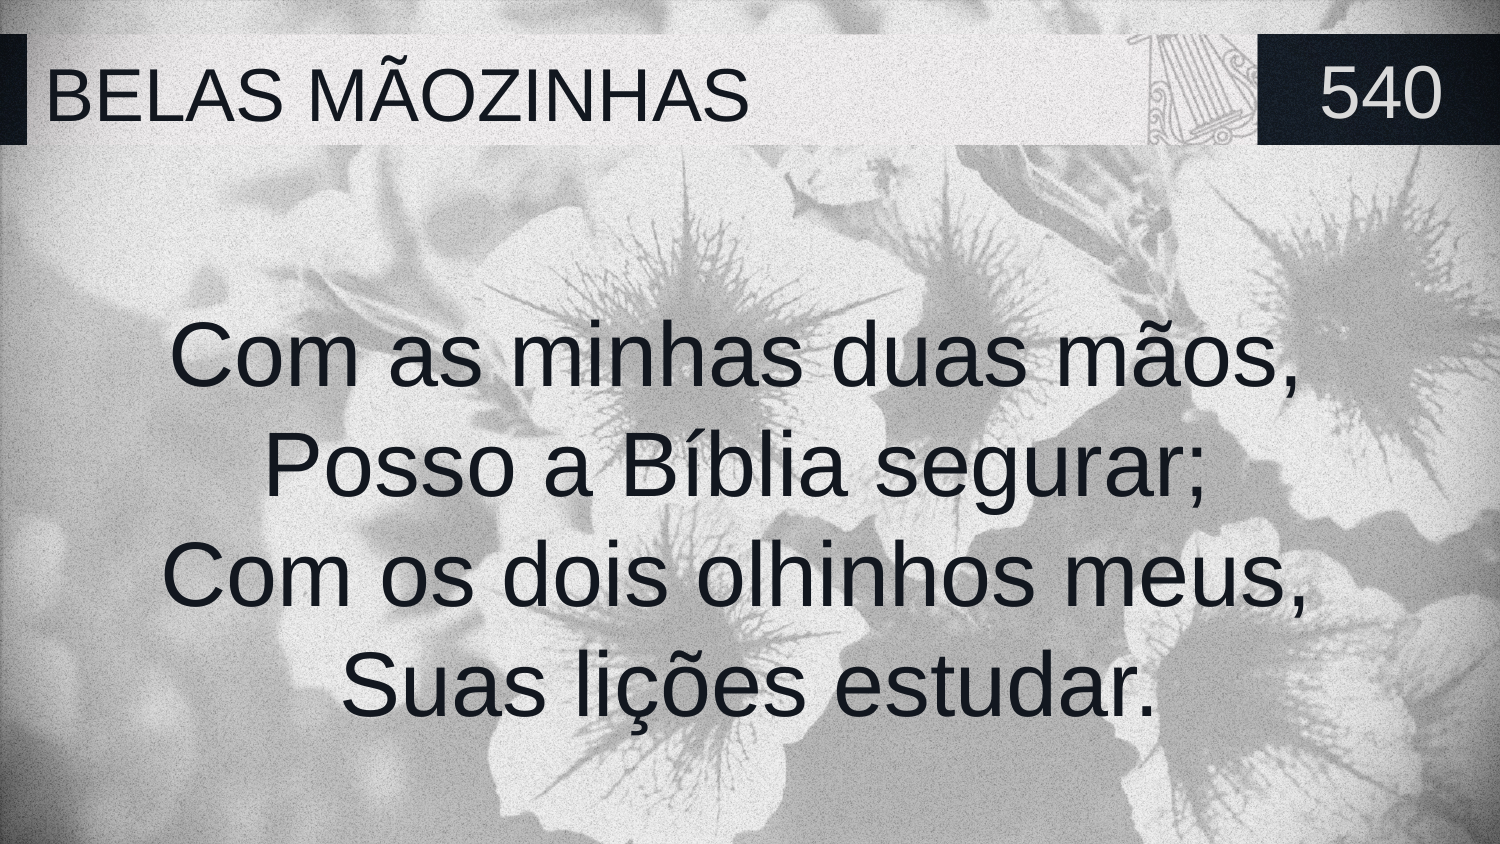

# BELAS MÃOZINHAS
540
Com as minhas duas mãos,
Posso a Bíblia segurar;
Com os dois olhinhos meus,
Suas lições estudar.